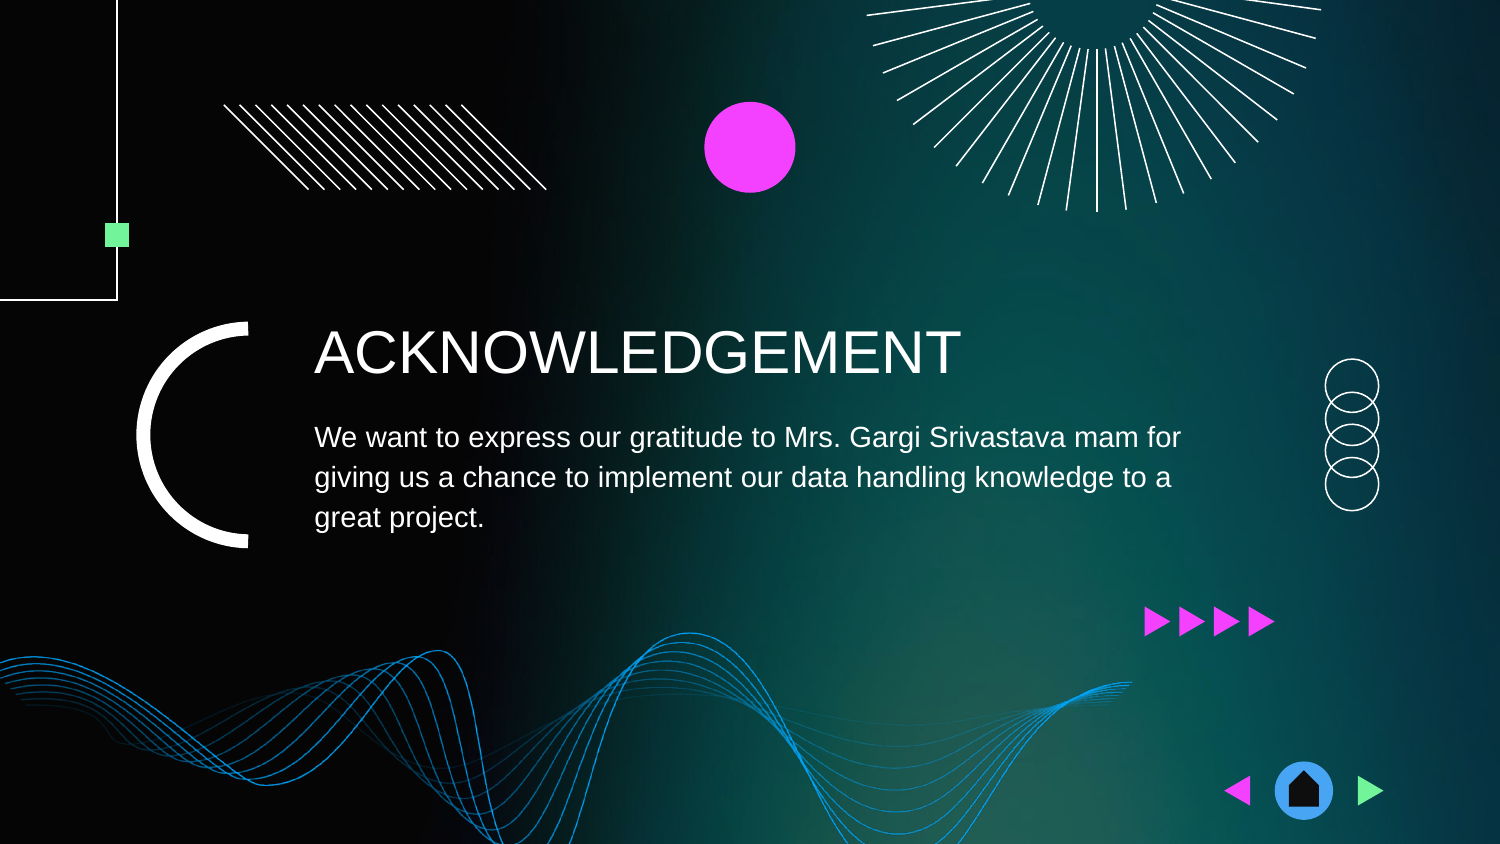

# ACKNOWLEDGEMENT

We want to express our gratitude to Mrs. Gargi Srivastava mam for giving us a chance to implement our data handling knowledge to a great project.